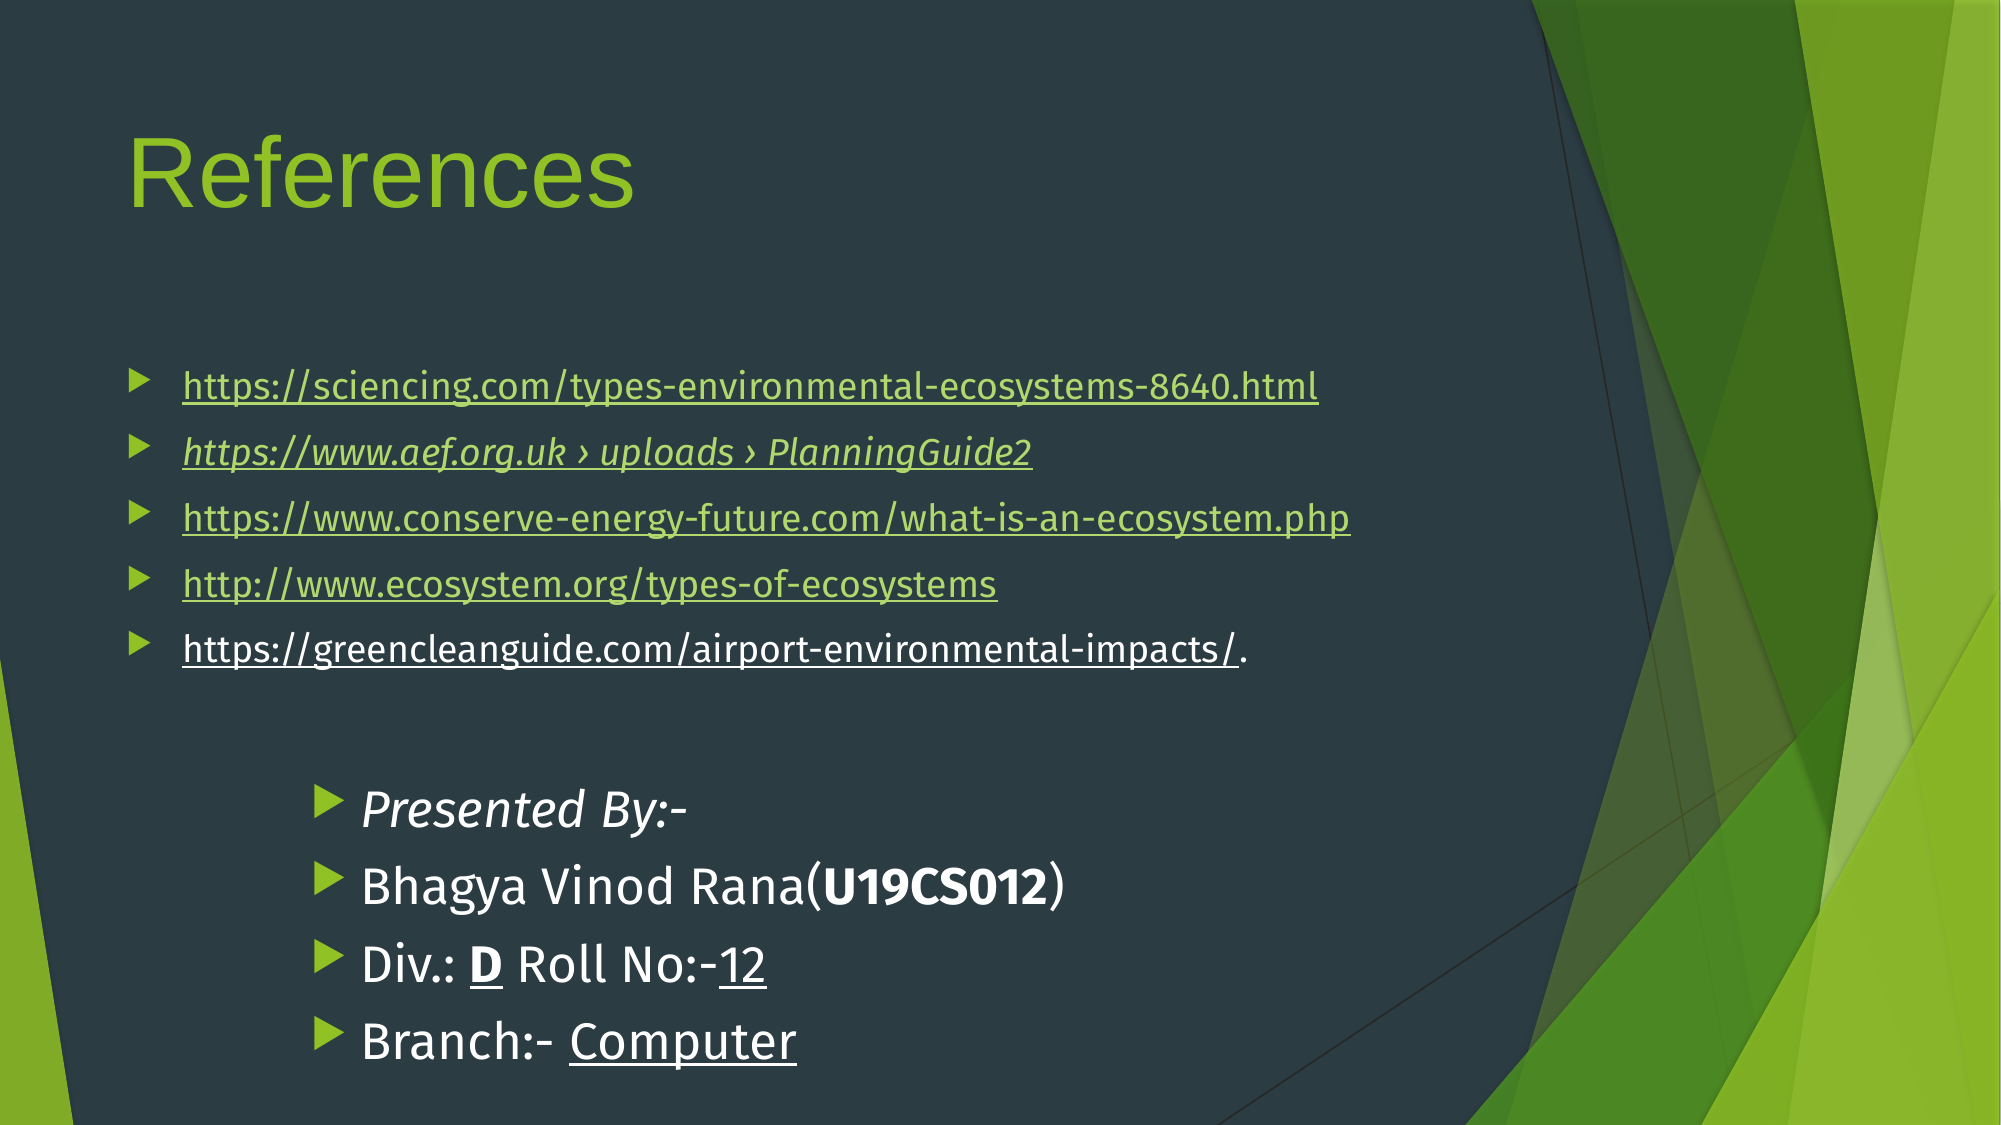

# References
https://sciencing.com/types-environmental-ecosystems-8640.html
https://www.aef.org.uk › uploads › PlanningGuide2
https://www.conserve-energy-future.com/what-is-an-ecosystem.php
http://www.ecosystem.org/types-of-ecosystems
https://greencleanguide.com/airport-environmental-impacts/.
Presented By:-
Bhagya Vinod Rana(U19CS012)
Div.: D Roll No:-12
Branch:- Computer